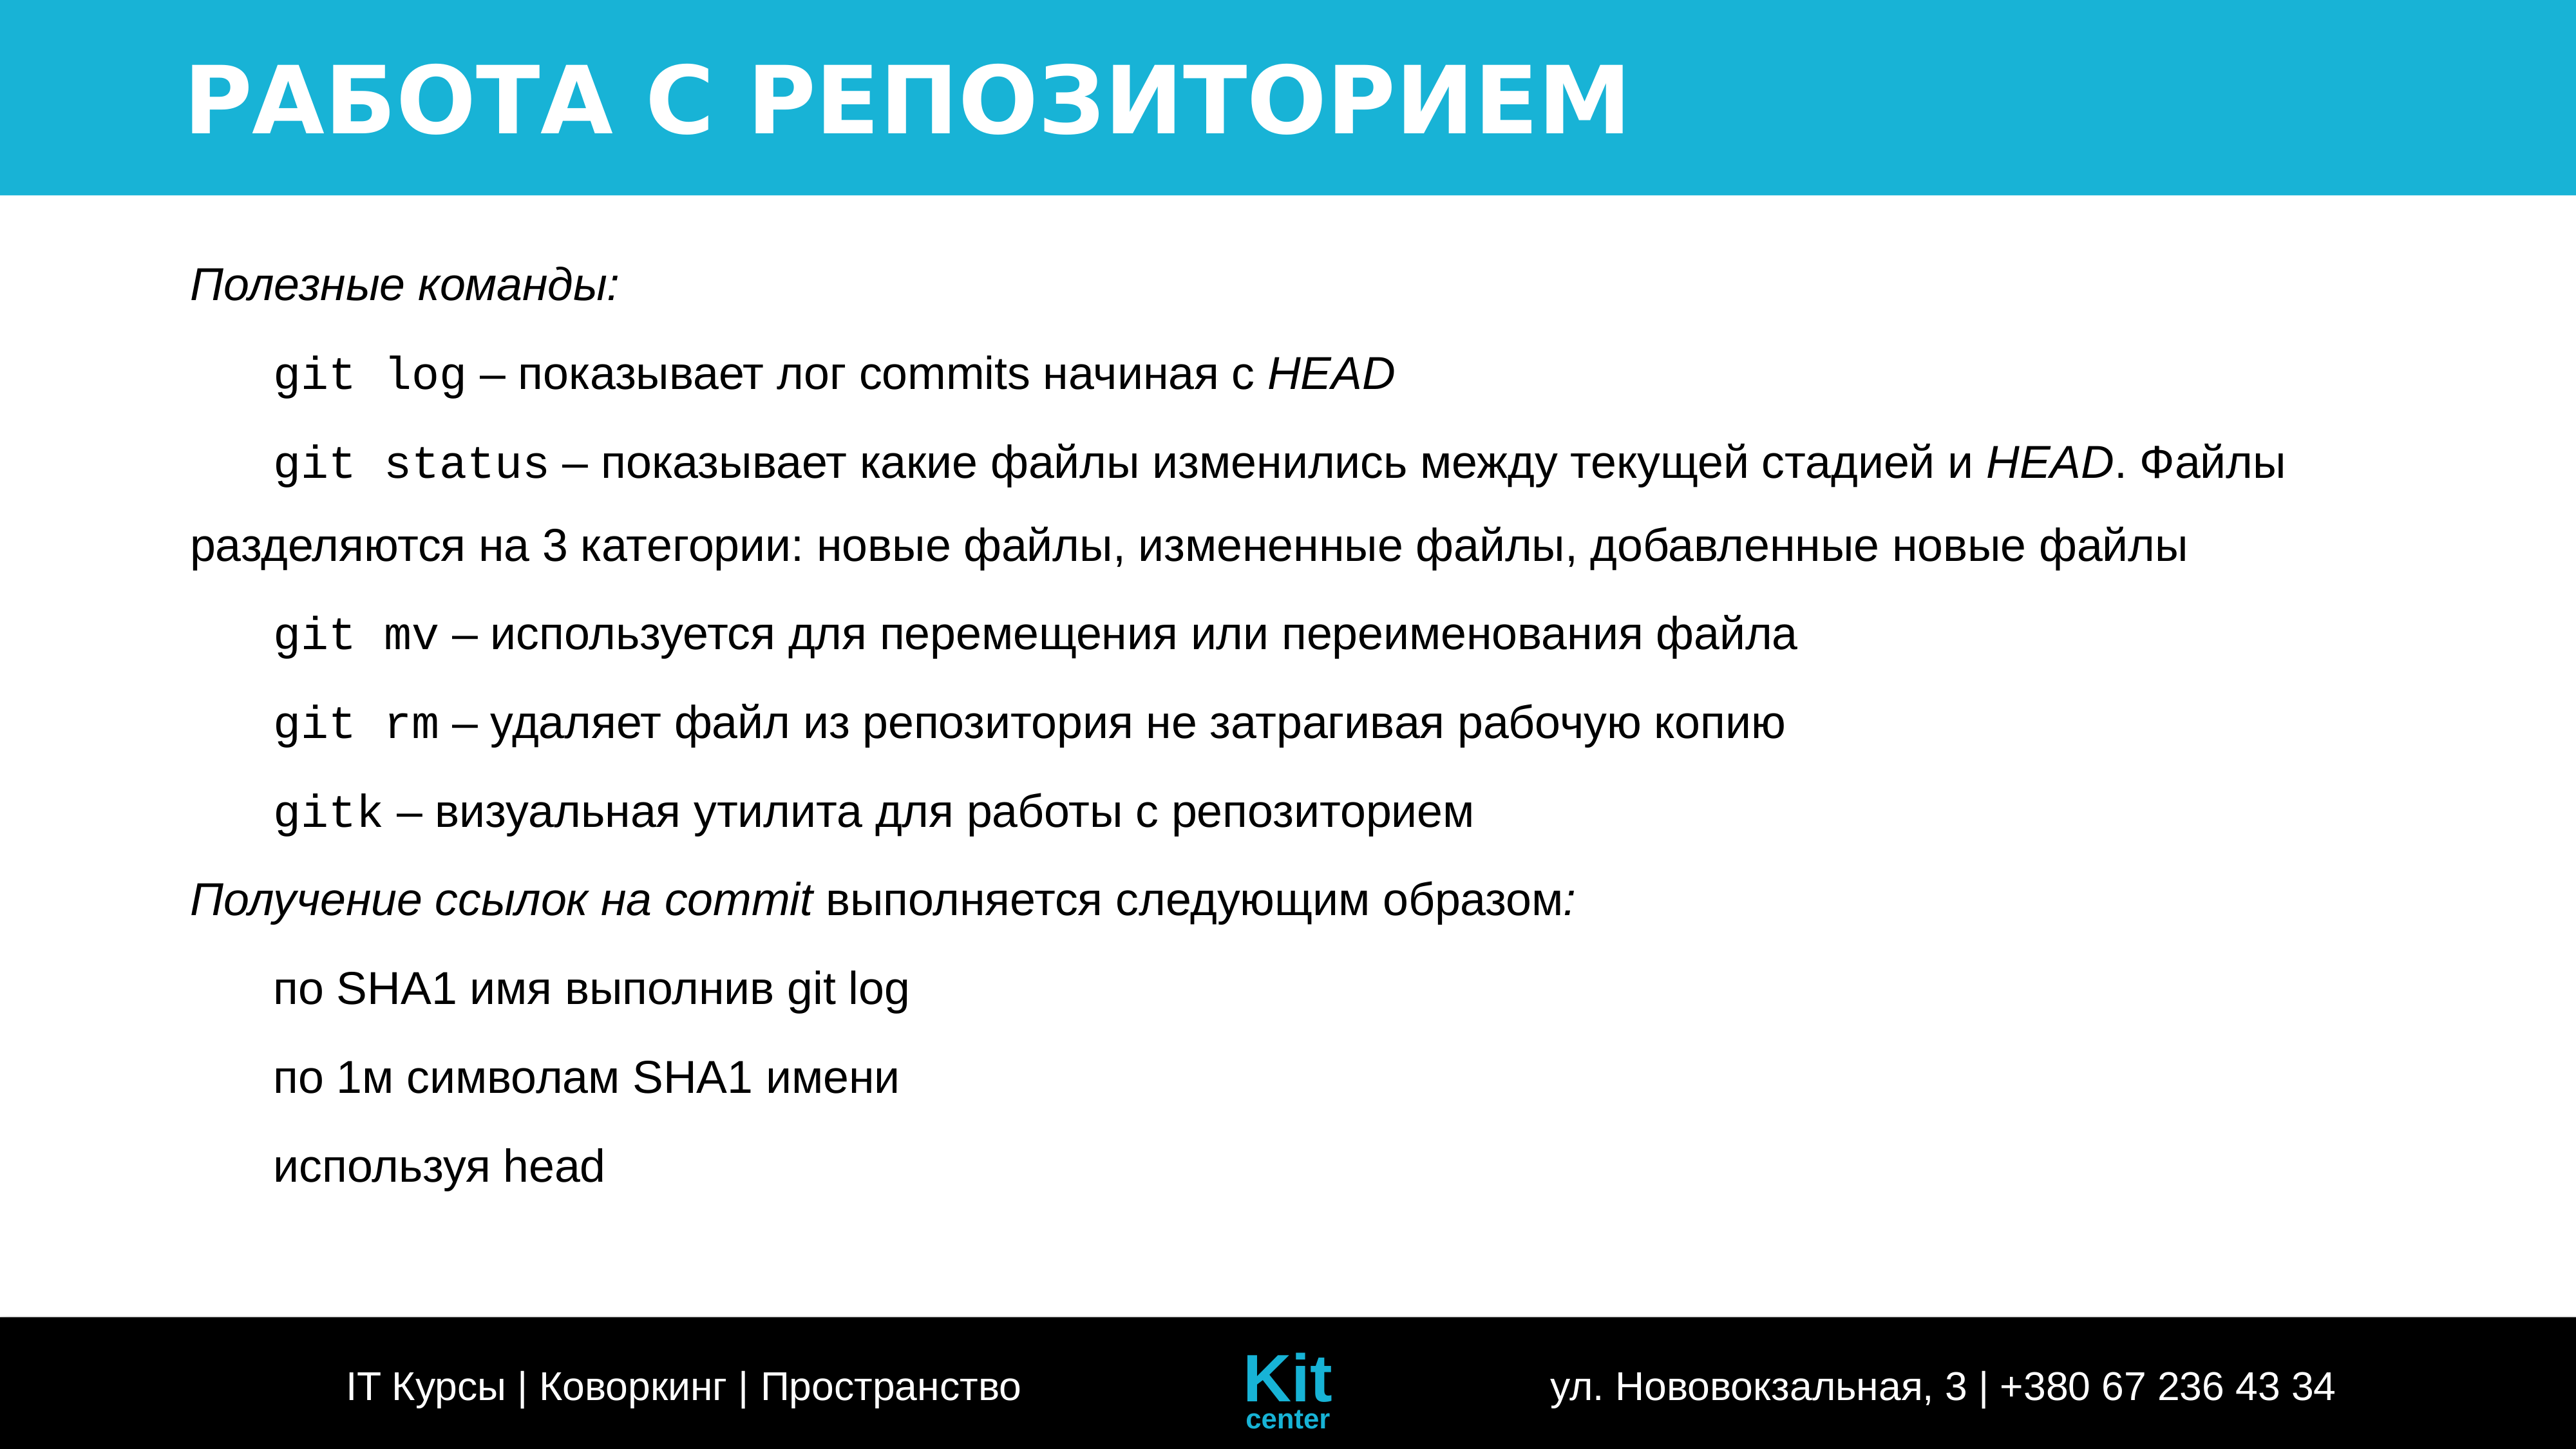

# Работа с репозиторием
Полезные команды:
	git log – показывает лог commits начиная с HEAD
	git status – показывает какие файлы изменились между текущей стадией и HEAD. Файлы разделяются на 3 категории: новые файлы, измененные файлы, добавленные новые файлы
	git mv – используется для перемещения или переименования файла
	git rm – удаляет файл из репозитория не затрагивая рабочую копию
	gitk – визуальная утилита для работы с репозиторием
Получение ссылок на commit выполняется следующим образом:
	по SHA1 имя выполнив git log
	по 1м символам SHA1 имени
	используя head